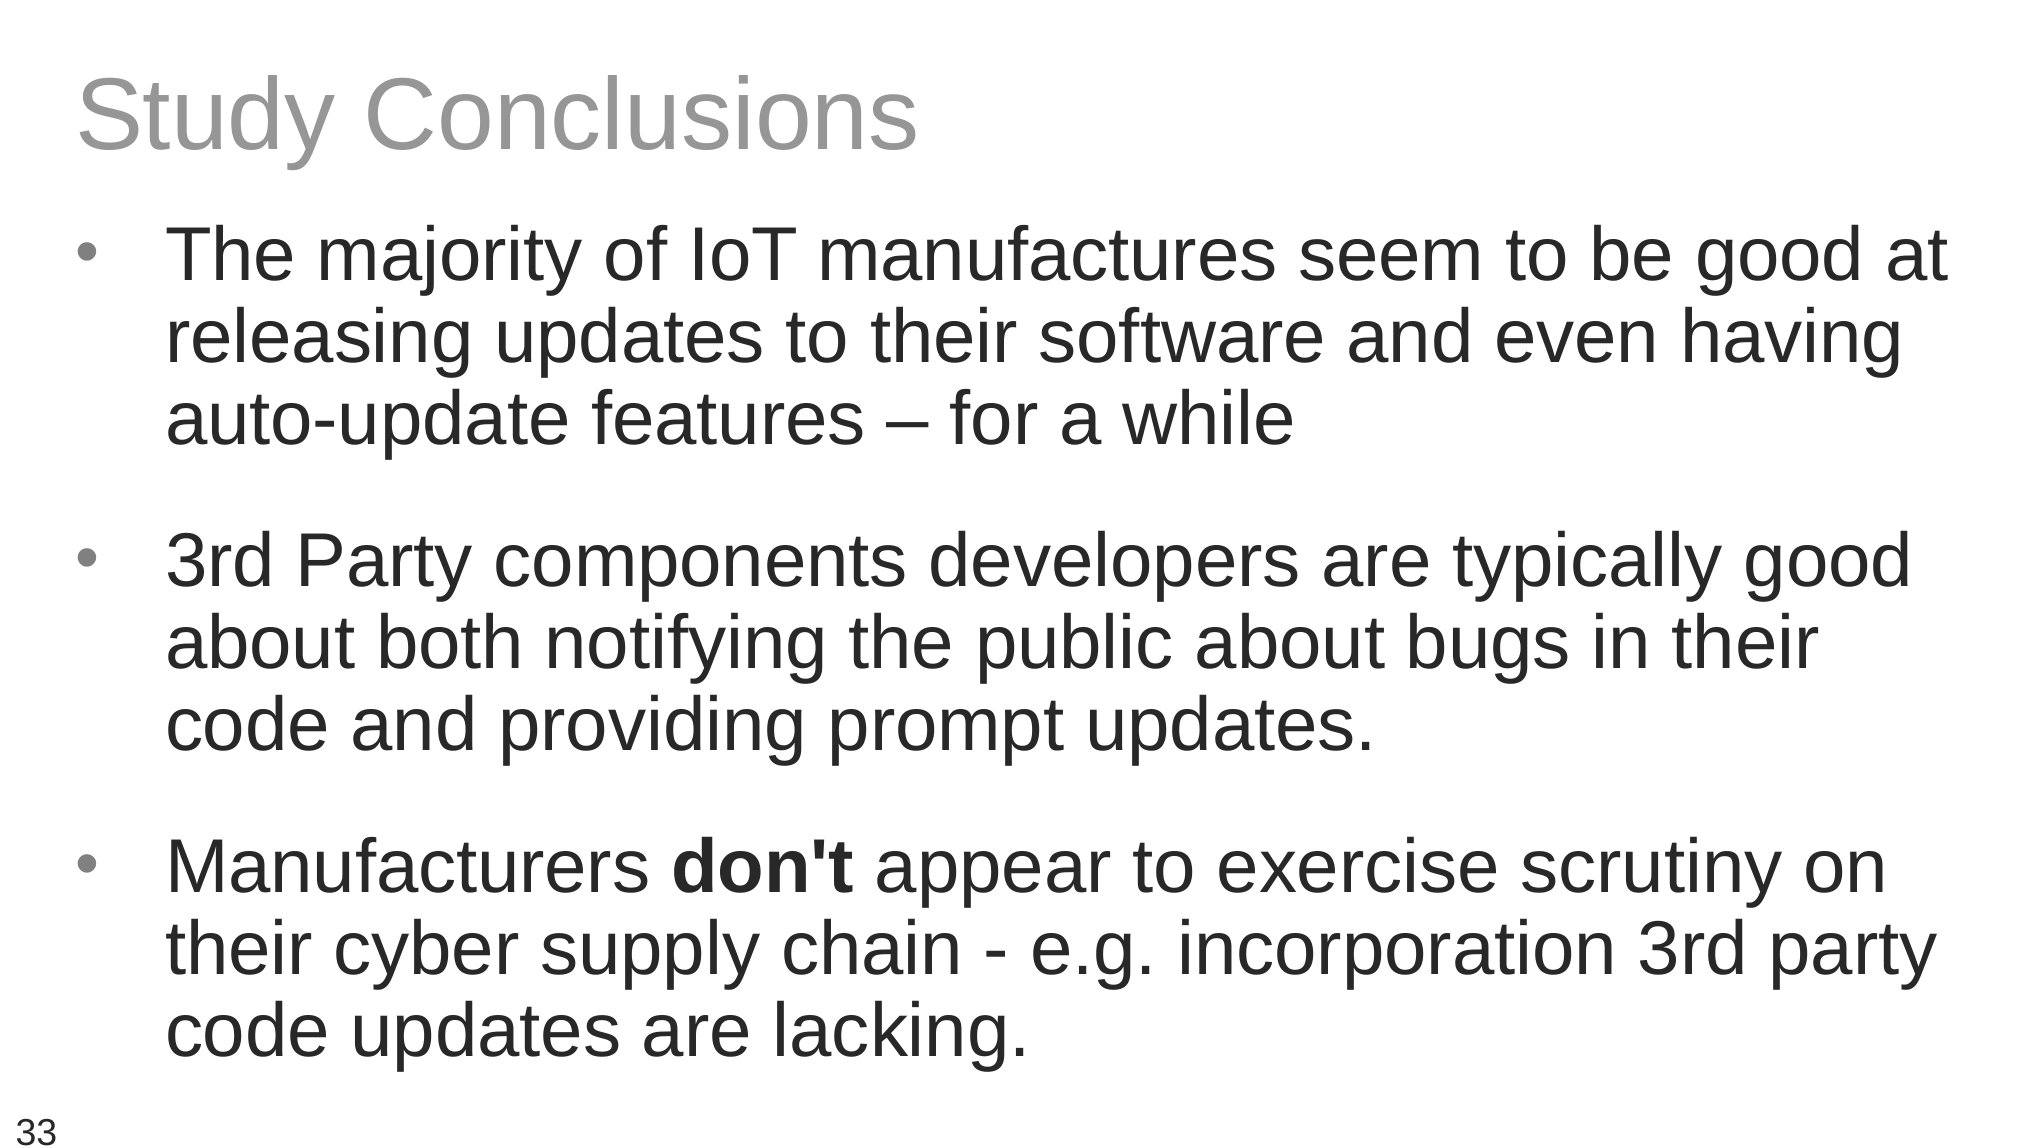

Study Conclusions
The majority of IoT manufactures seem to be good at releasing updates to their software and even having auto-update features – for a while
3rd Party components developers are typically good about both notifying the public about bugs in their code and providing prompt updates.
Manufacturers don't appear to exercise scrutiny on their cyber supply chain - e.g. incorporation 3rd party code updates are lacking.
33